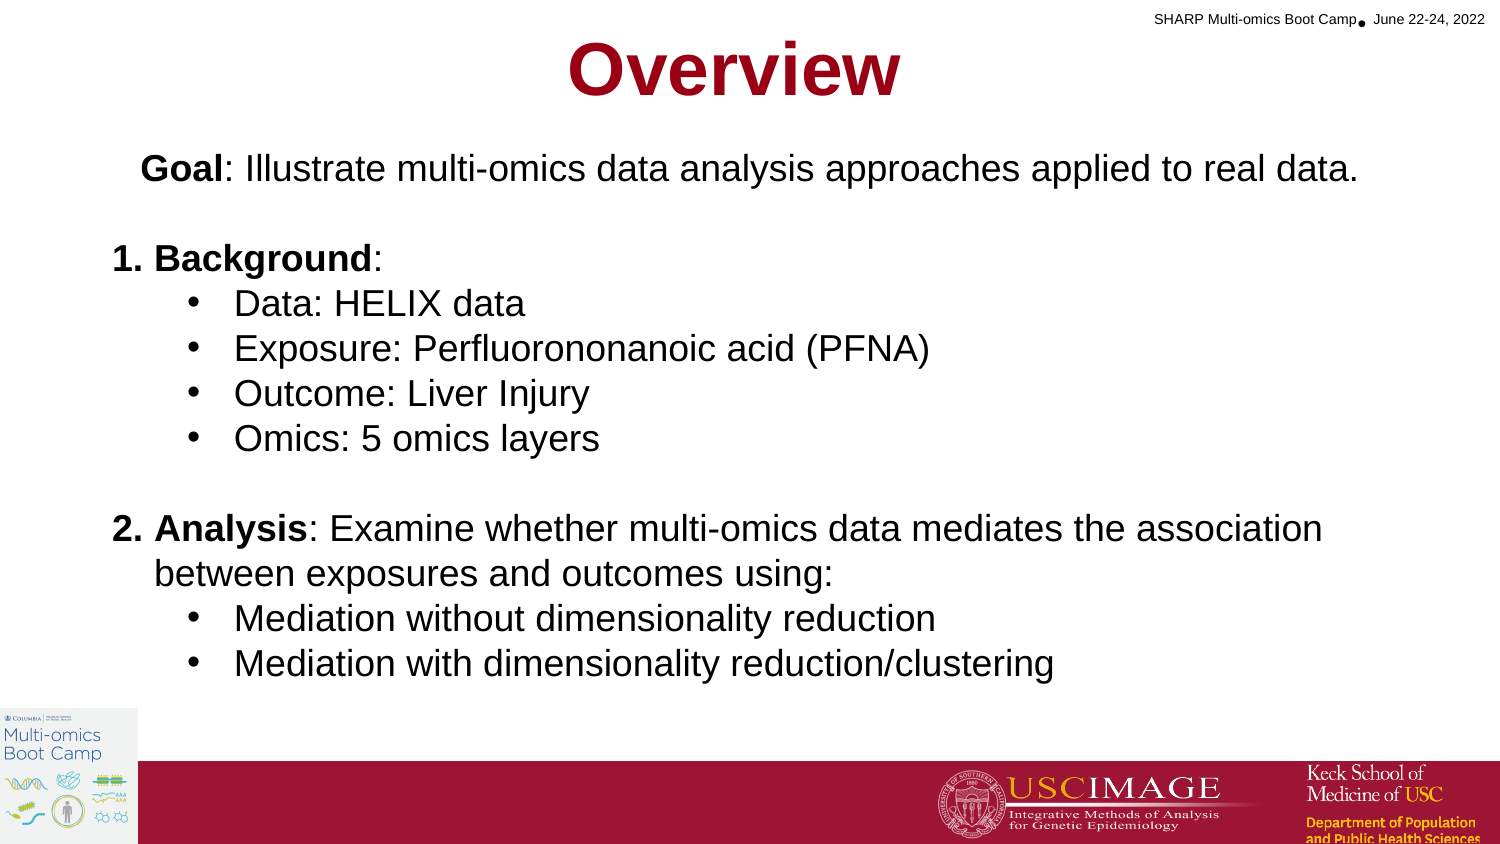

Overview
Goal: Illustrate multi-omics data analysis approaches applied to real data.

Background:
Data: HELIX data
Exposure: Perfluorononanoic acid (PFNA)
Outcome: Liver Injury
Omics: 5 omics layers

Analysis: Examine whether multi-omics data mediates the association between exposures and outcomes using:
Mediation without dimensionality reduction
Mediation with dimensionality reduction/clustering